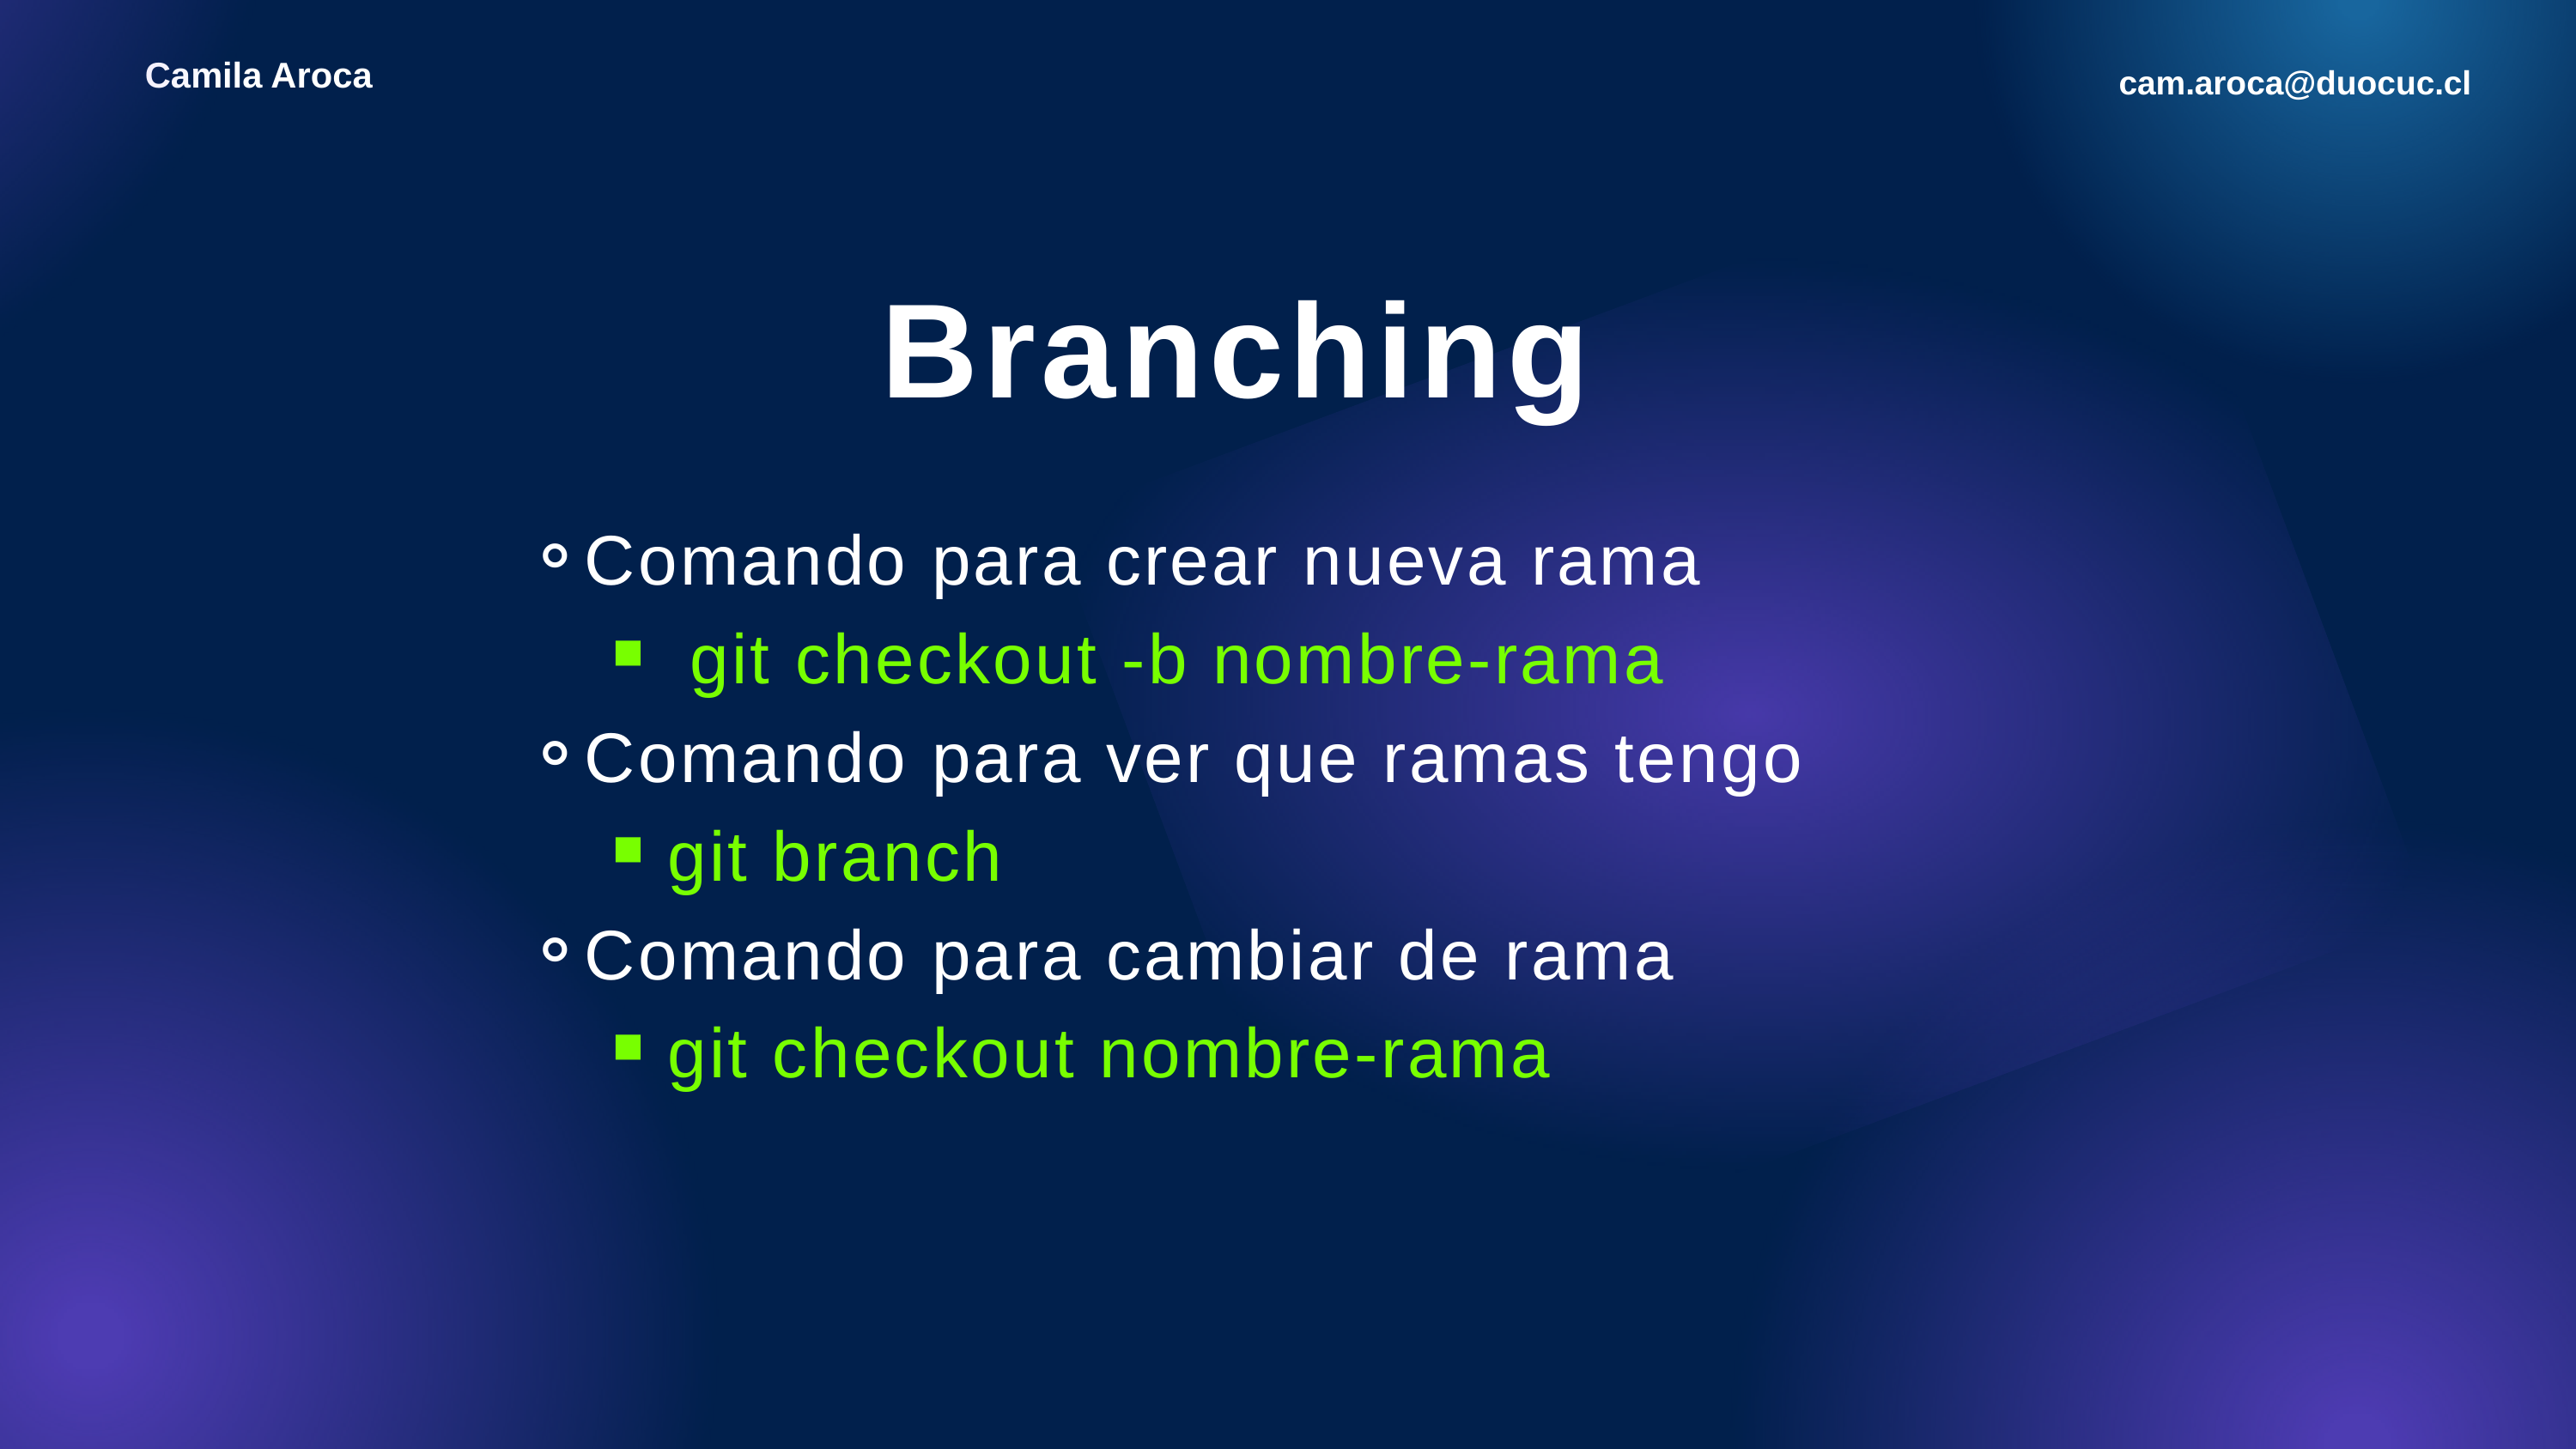

Camila Aroca
cam.aroca@duocuc.cl
Branching

Comando para crear nueva rama
 git checkout -b nombre-rama
Comando para ver que ramas tengo
git branch
Comando para cambiar de rama
git checkout nombre-rama